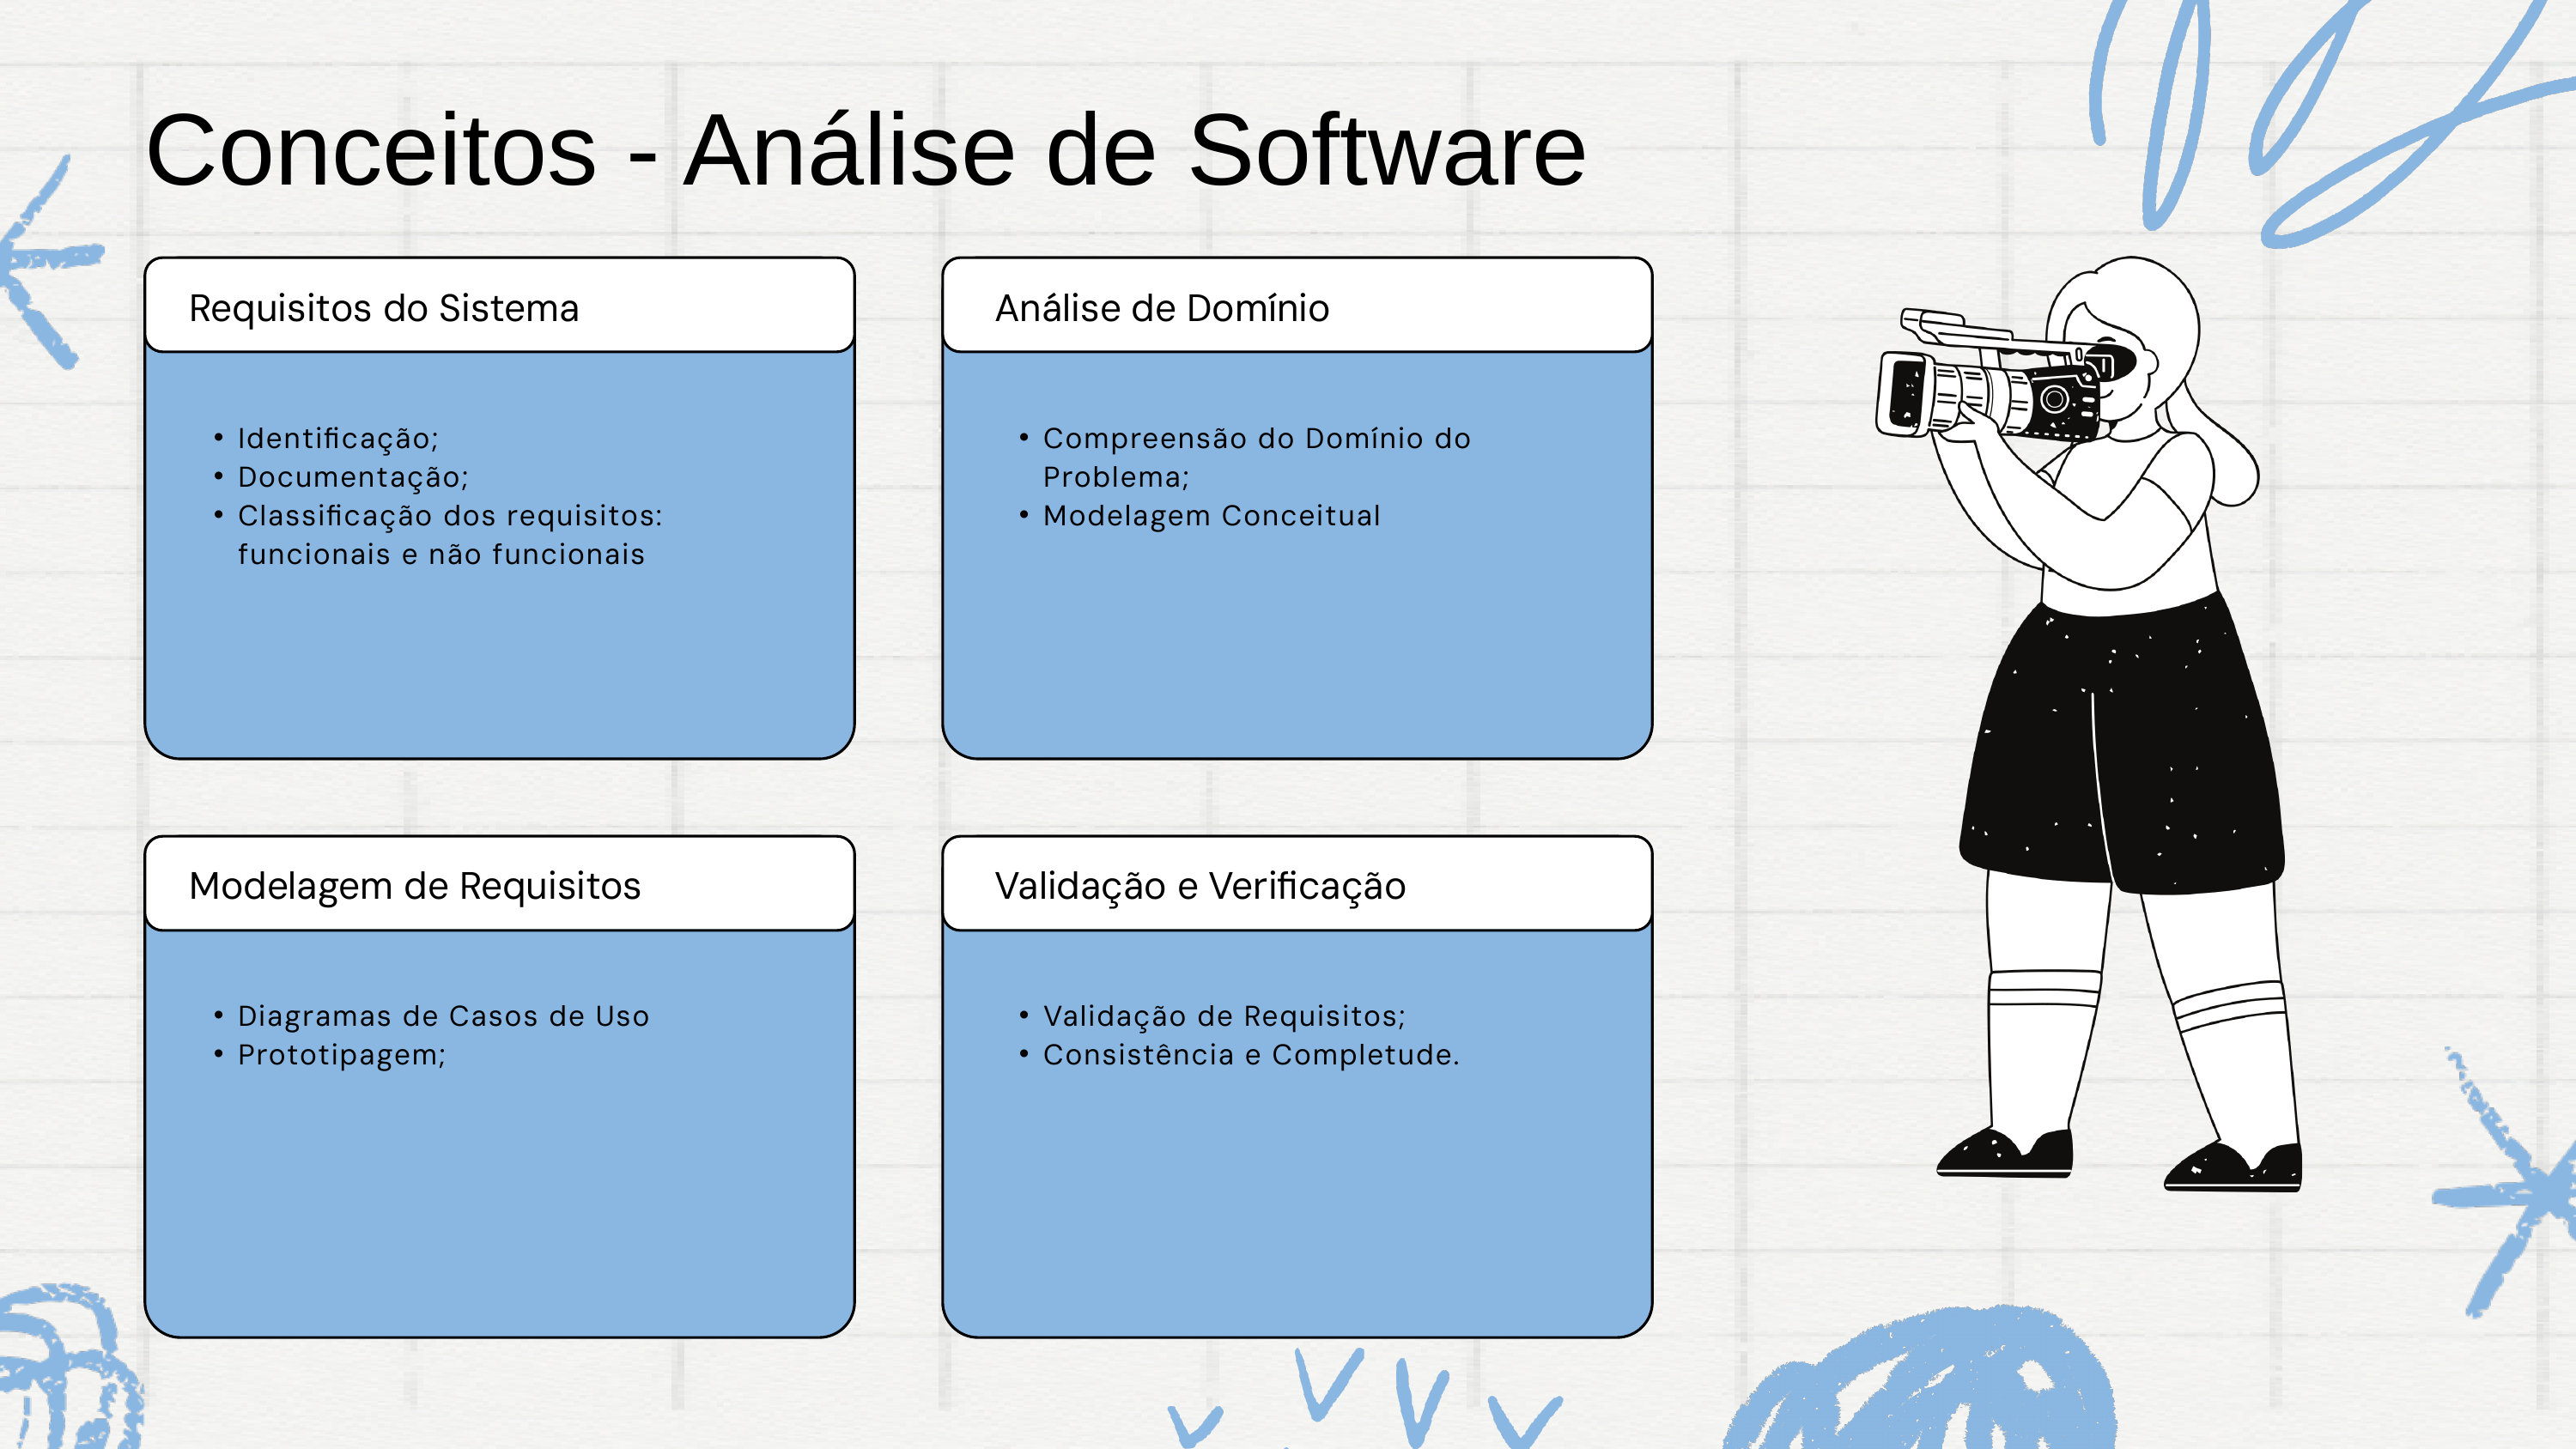

Conceitos - Análise de Software

Requisitos do Sistema
Análise de Domínio
Identificação;
Documentação;
Classificação dos requisitos: funcionais e não funcionais

Compreensão do Domínio do Problema;
Modelagem Conceitual

Modelagem de Requisitos
Validação e Verificação

Diagramas de Casos de Uso
Prototipagem;

Validação de Requisitos;
Consistência e Completude.